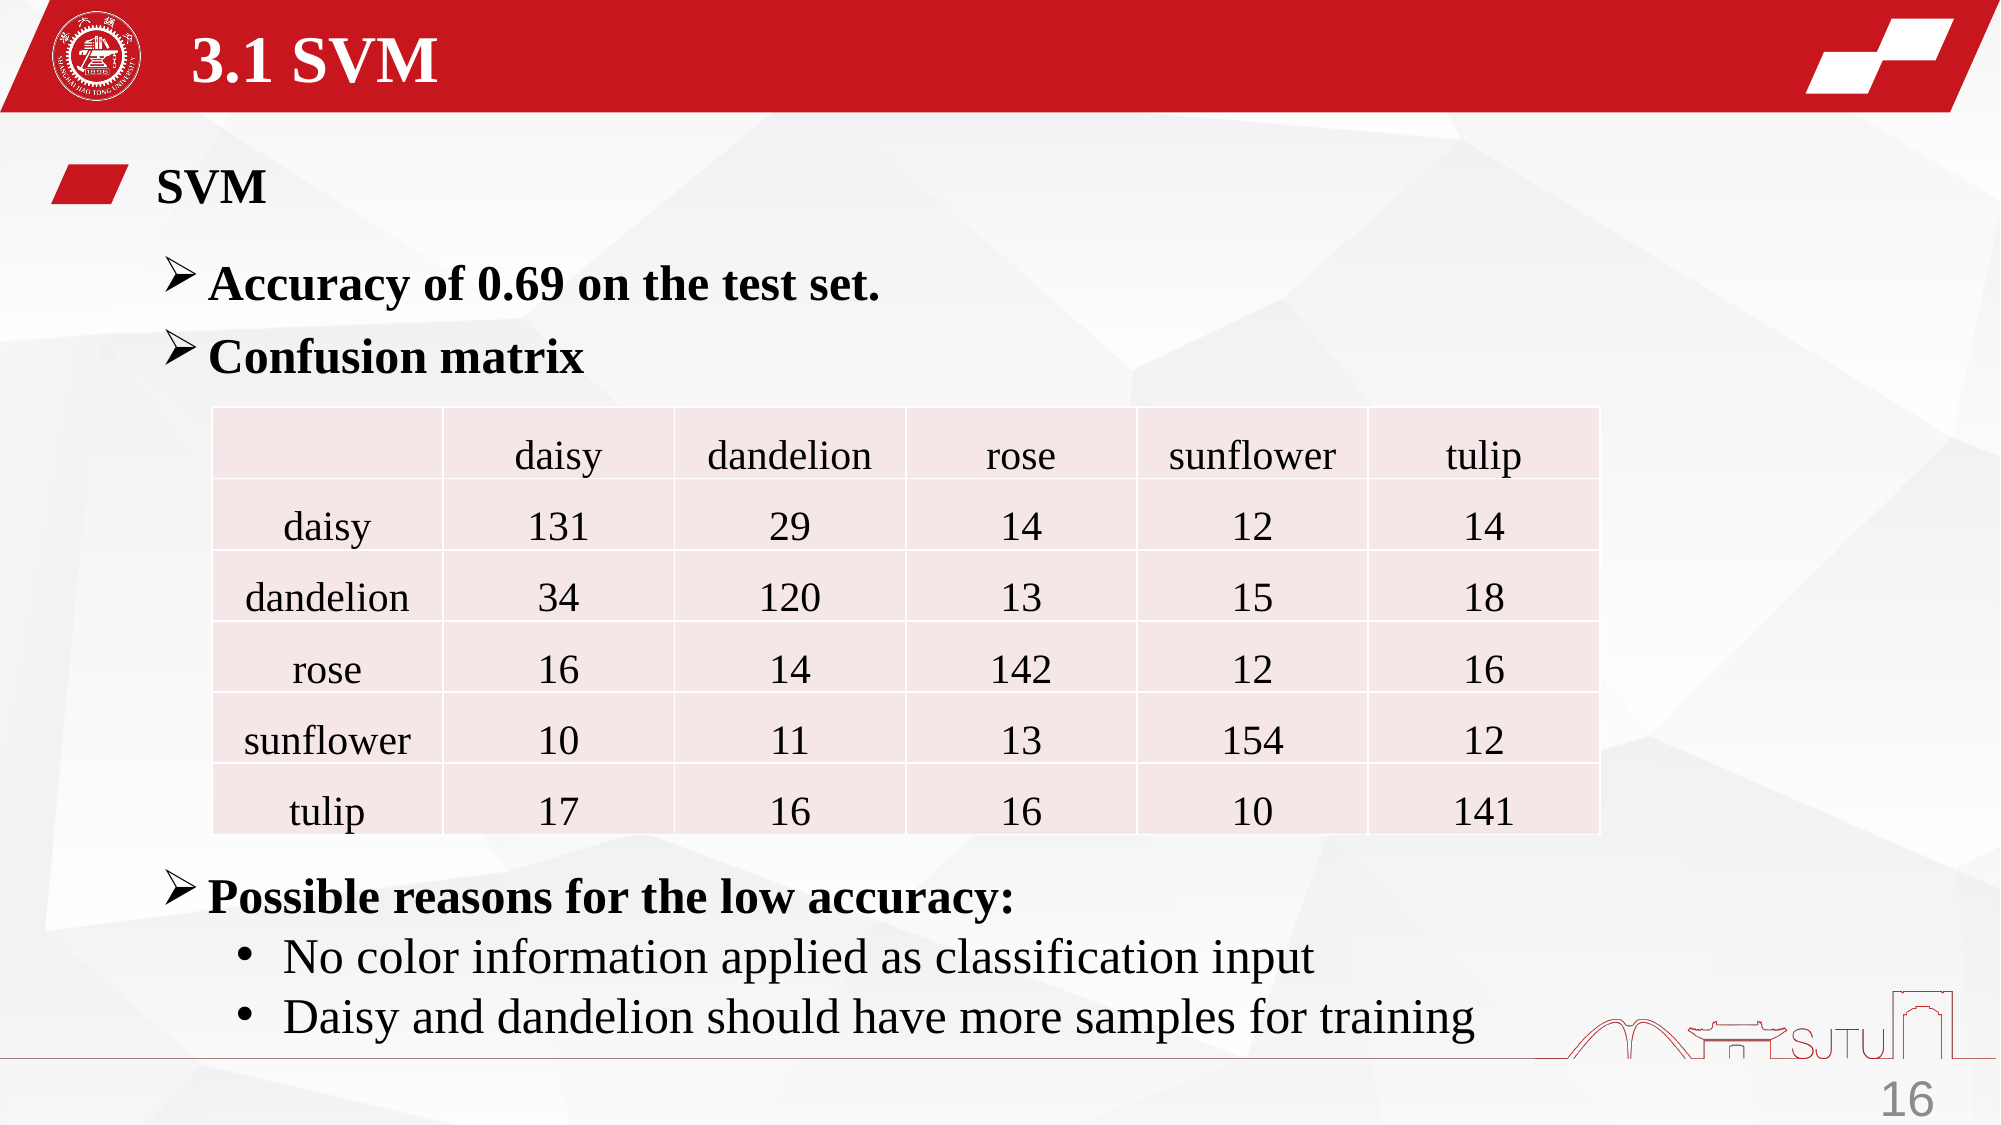

3.1 SVM
SVM

Accuracy of 0.69 on the test set.
Confusion matrix

Possible reasons for the low accuracy:
No color information applied as classification input
Daisy and dandelion should have more samples for training
|  | daisy | dandelion | rose | sunflower | tulip |
| --- | --- | --- | --- | --- | --- |
| daisy | 131 | 29 | 14 | 12 | 14 |
| dandelion | 34 | 120 | 13 | 15 | 18 |
| rose | 16 | 14 | 142 | 12 | 16 |
| sunflower | 10 | 11 | 13 | 154 | 12 |
| tulip | 17 | 16 | 16 | 10 | 141 |
16